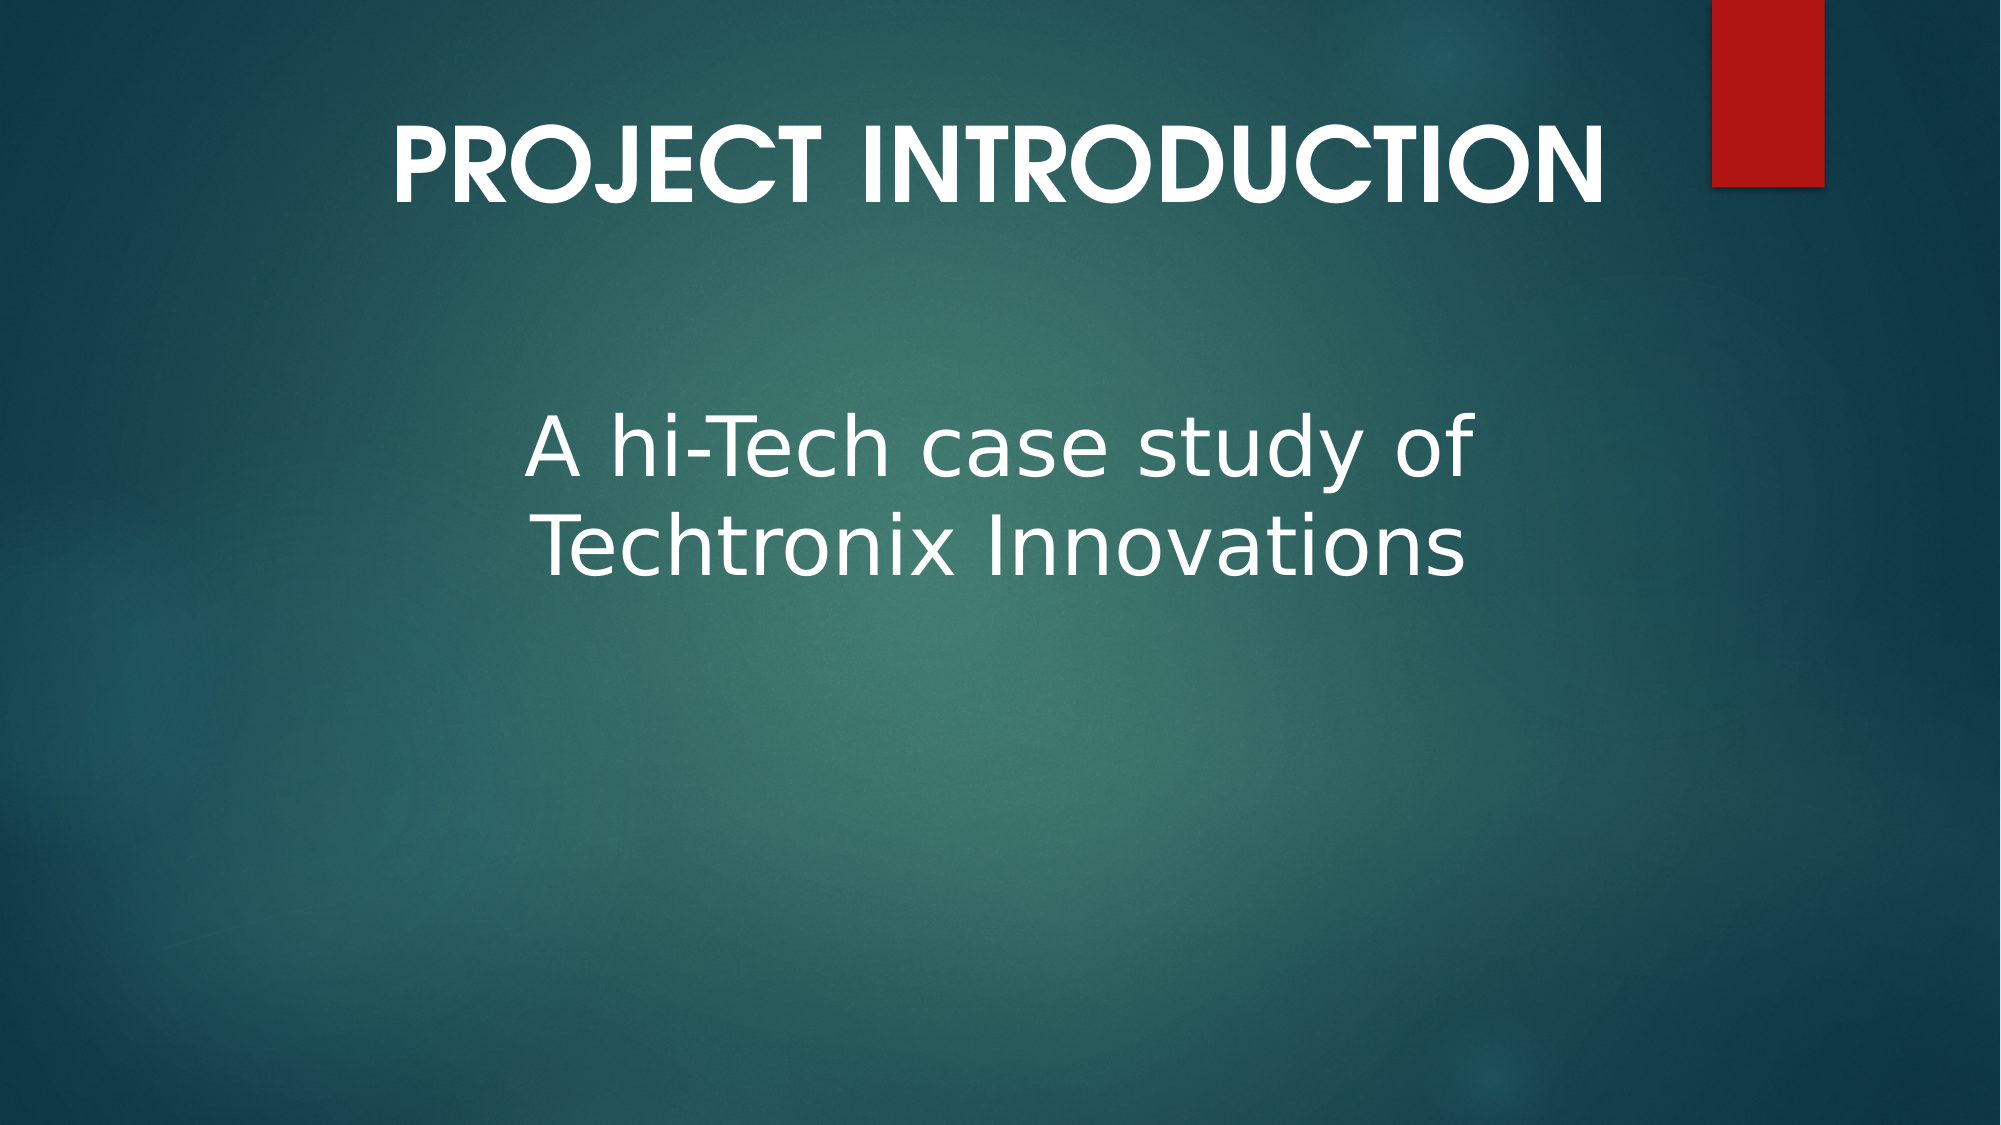

# PROJECT INTRODUCTION A hi-Tech case study of Techtronix Innovations